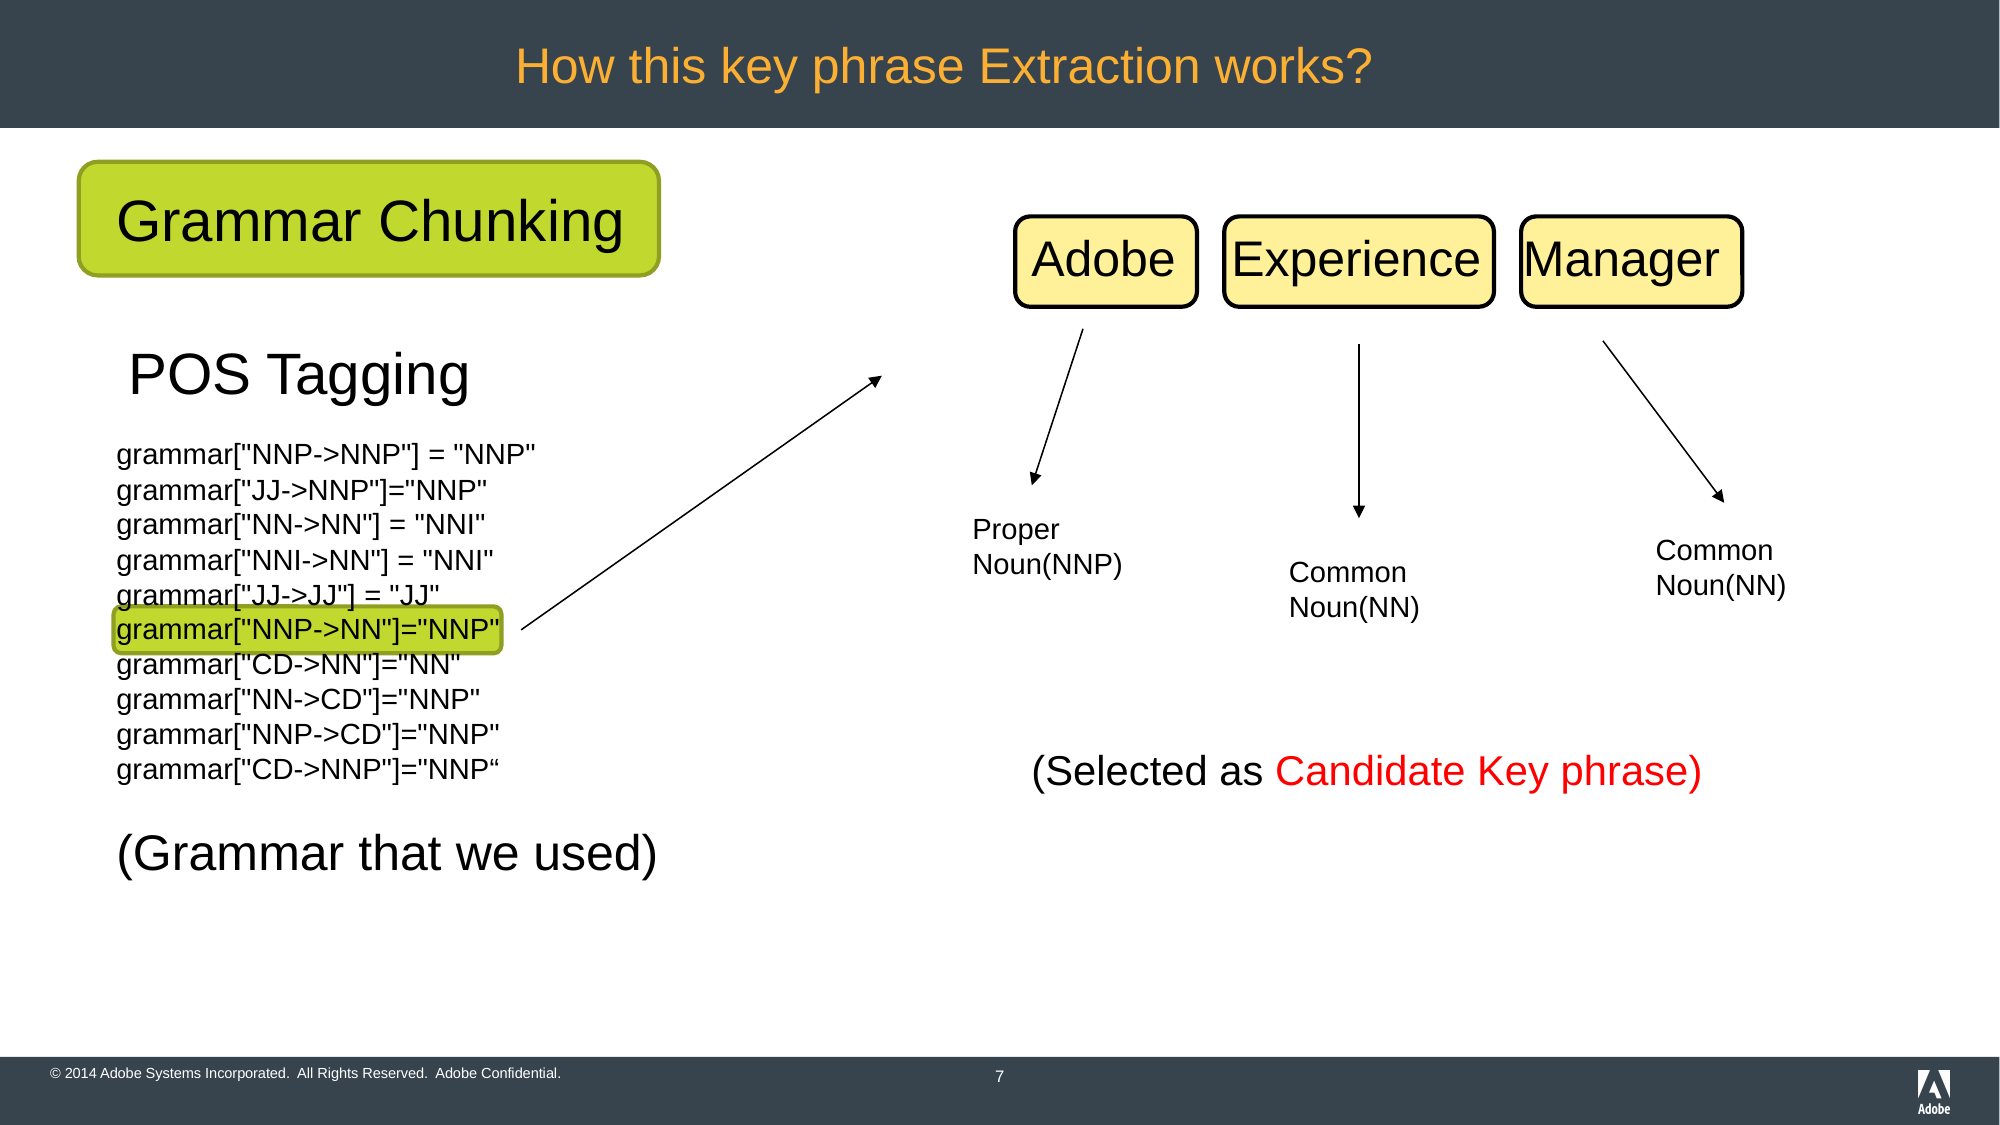

# How this key phrase Extraction works?

Grammar Chunking

Adobe    Experience   Manager
POS Tagging

grammar["NNP->NNP"] = "NNP"
grammar["JJ->NNP"]="NNP"
grammar["NN->NN"] = "NNI"
grammar["NNI->NN"] = "NNI"
grammar["JJ->JJ"] = "JJ"
grammar["NNP->NN"]="NNP"
grammar["CD->NN"]="NN"
grammar["NN->CD"]="NNP"
grammar["NNP->CD"]="NNP"
grammar["CD->NNP"]="NNP“

(Grammar that we used)
Proper Noun(NNP)
Common Noun(NN)
Common Noun(NN)

(Selected as Candidate Key phrase)
7